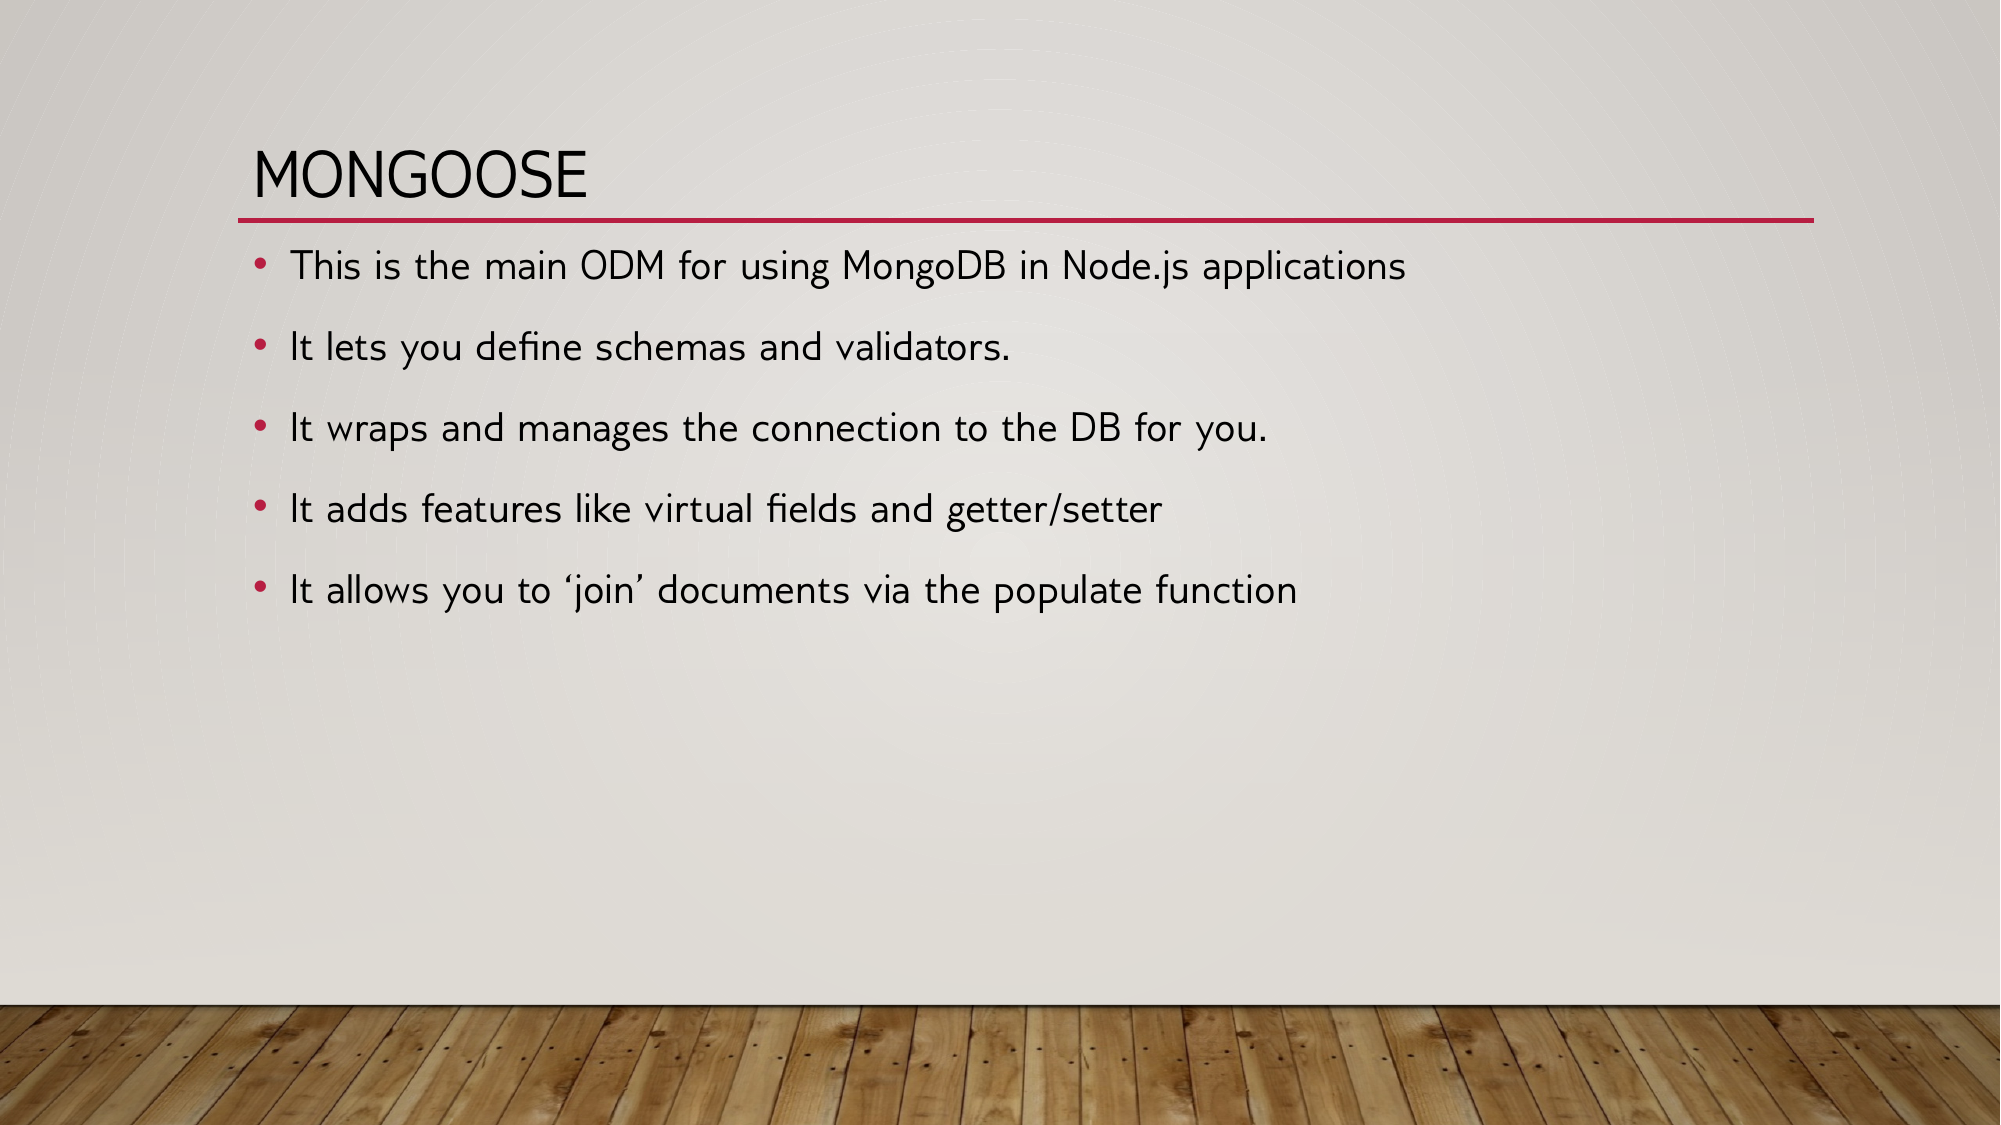

# Mongoose
This is the main ODM for using MongoDB in Node.js applications
It lets you define schemas and validators.
It wraps and manages the connection to the DB for you.
It adds features like virtual fields and getter/setter
It allows you to ‘join’ documents via the populate function